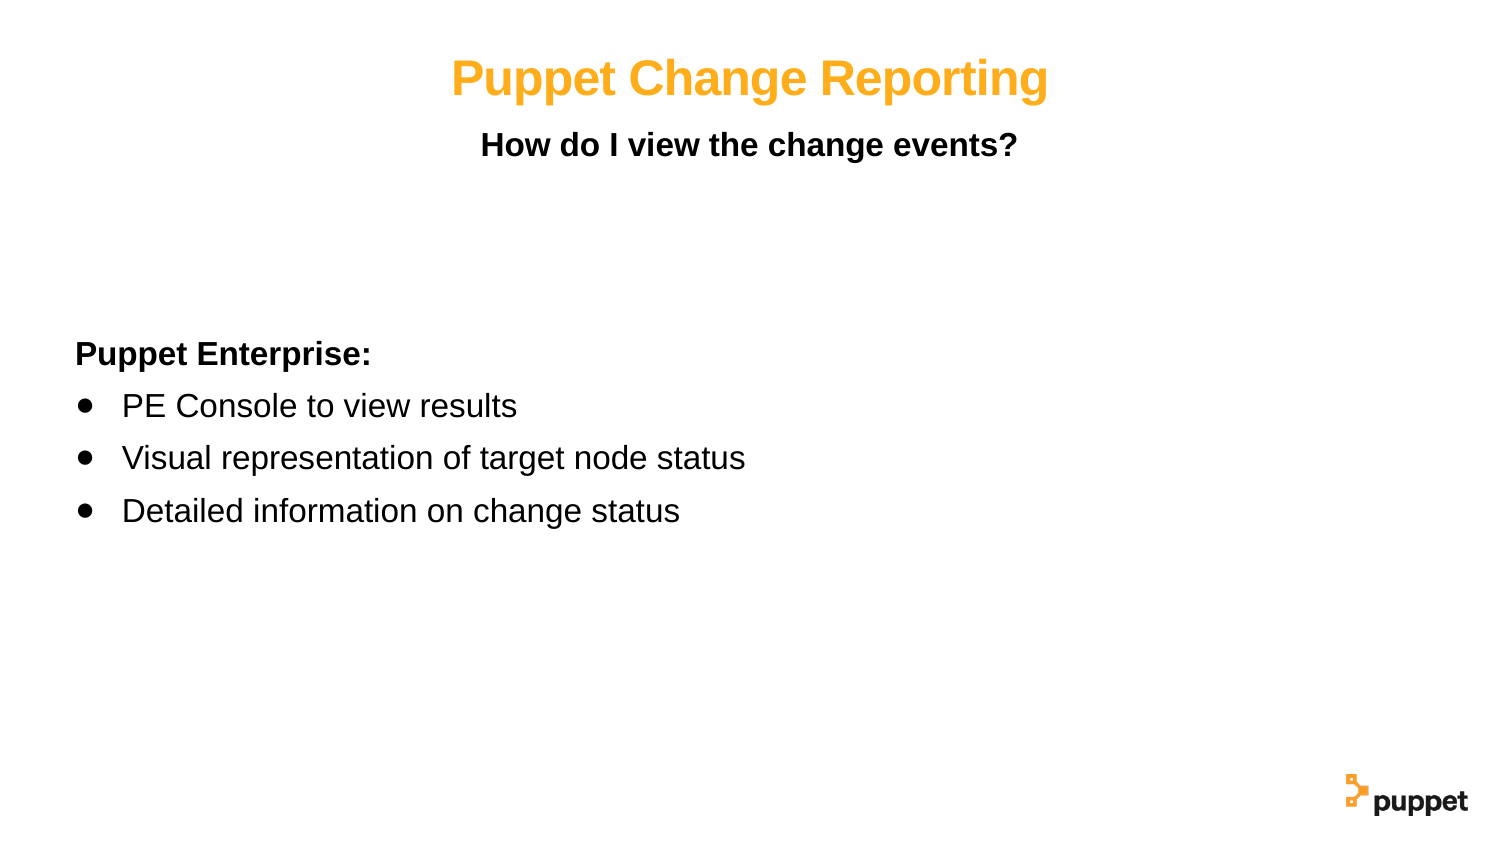

# Puppet Change Reporting
Puppet Enterprise:
PE Console to view results
Visual representation of target node status
Detailed information on change status
How do I view the change events?